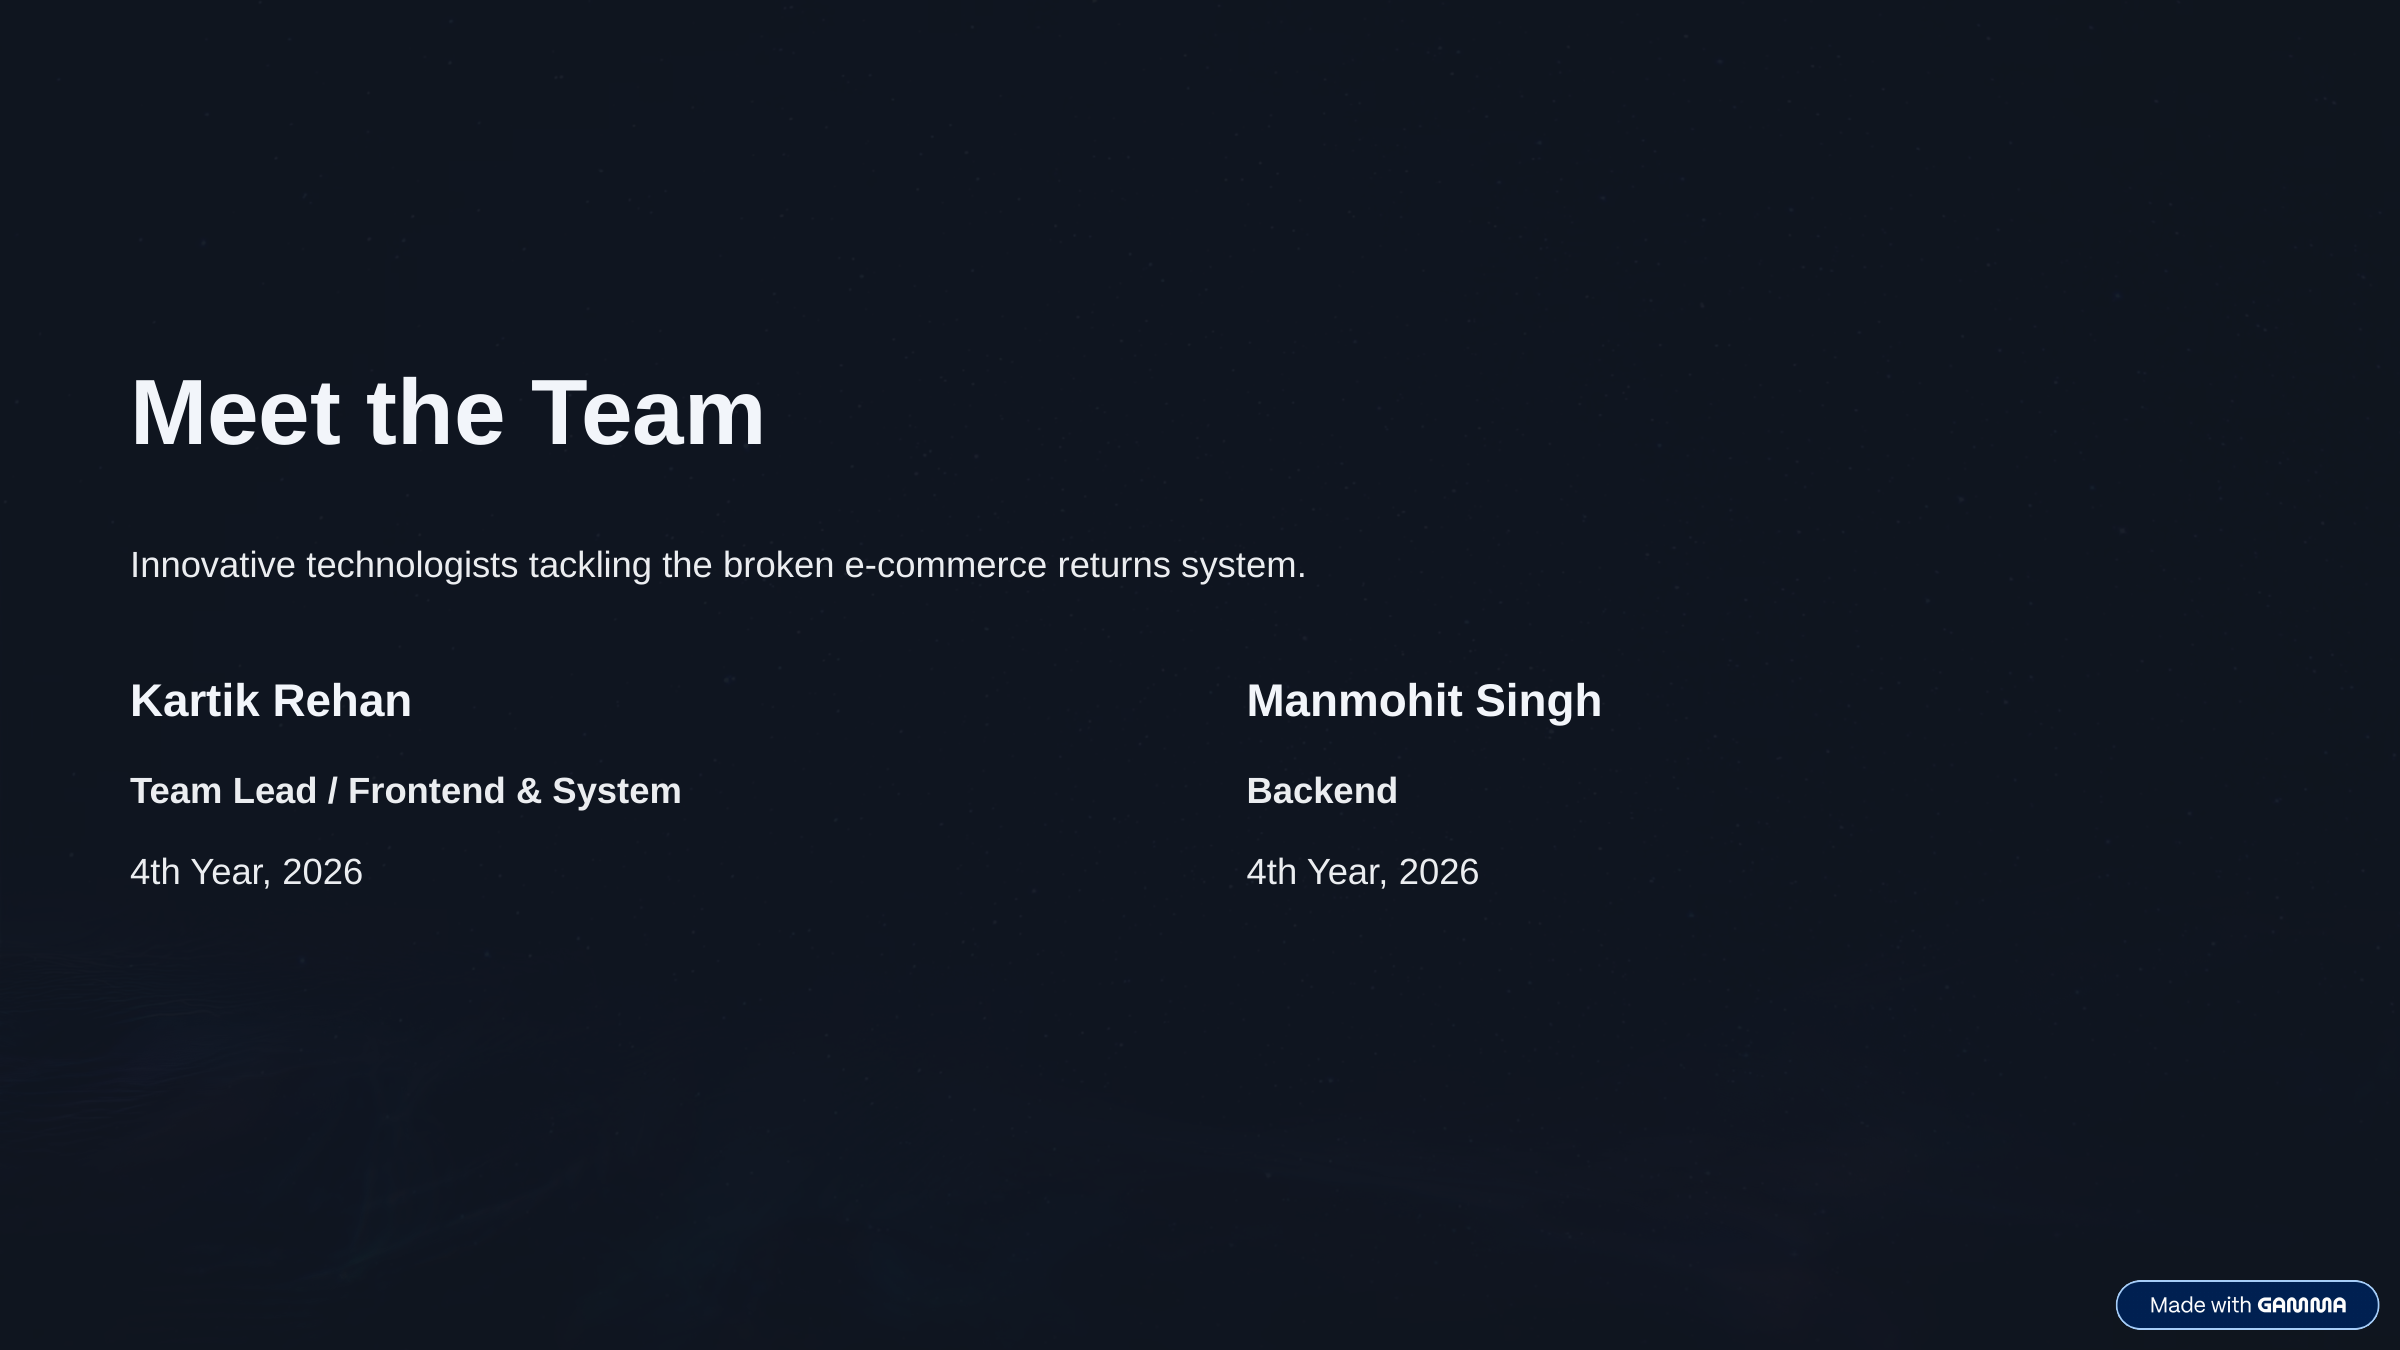

Meet the Team
Innovative technologists tackling the broken e-commerce returns system.
Kartik Rehan
Manmohit Singh
Team Lead / Frontend & System
Backend
4th Year, 2026
4th Year, 2026